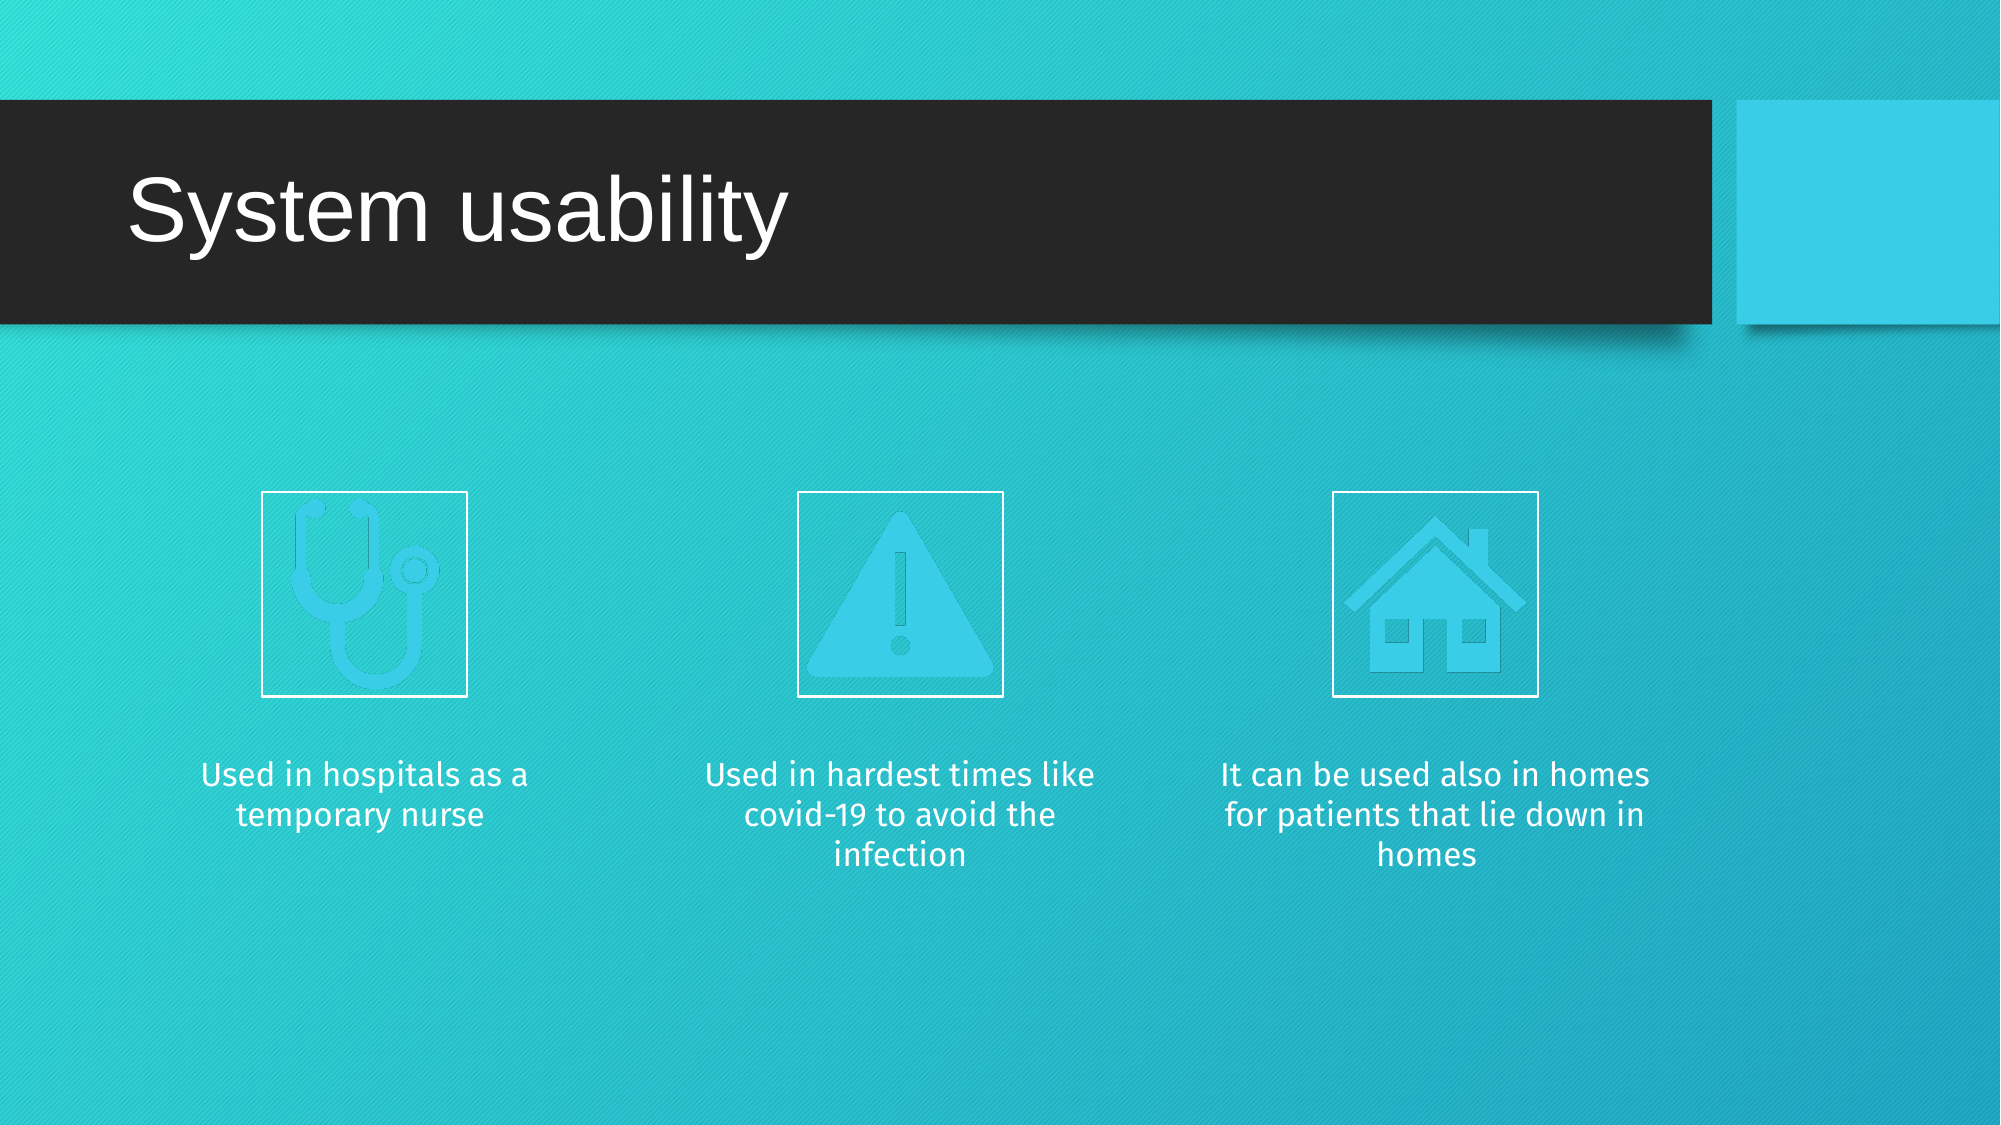

# System usability
Used in hospitals as a temporary nurse
Used in hardest times like covid-19 to avoid the infection
It can be used also in homes for patients that lie down in homes